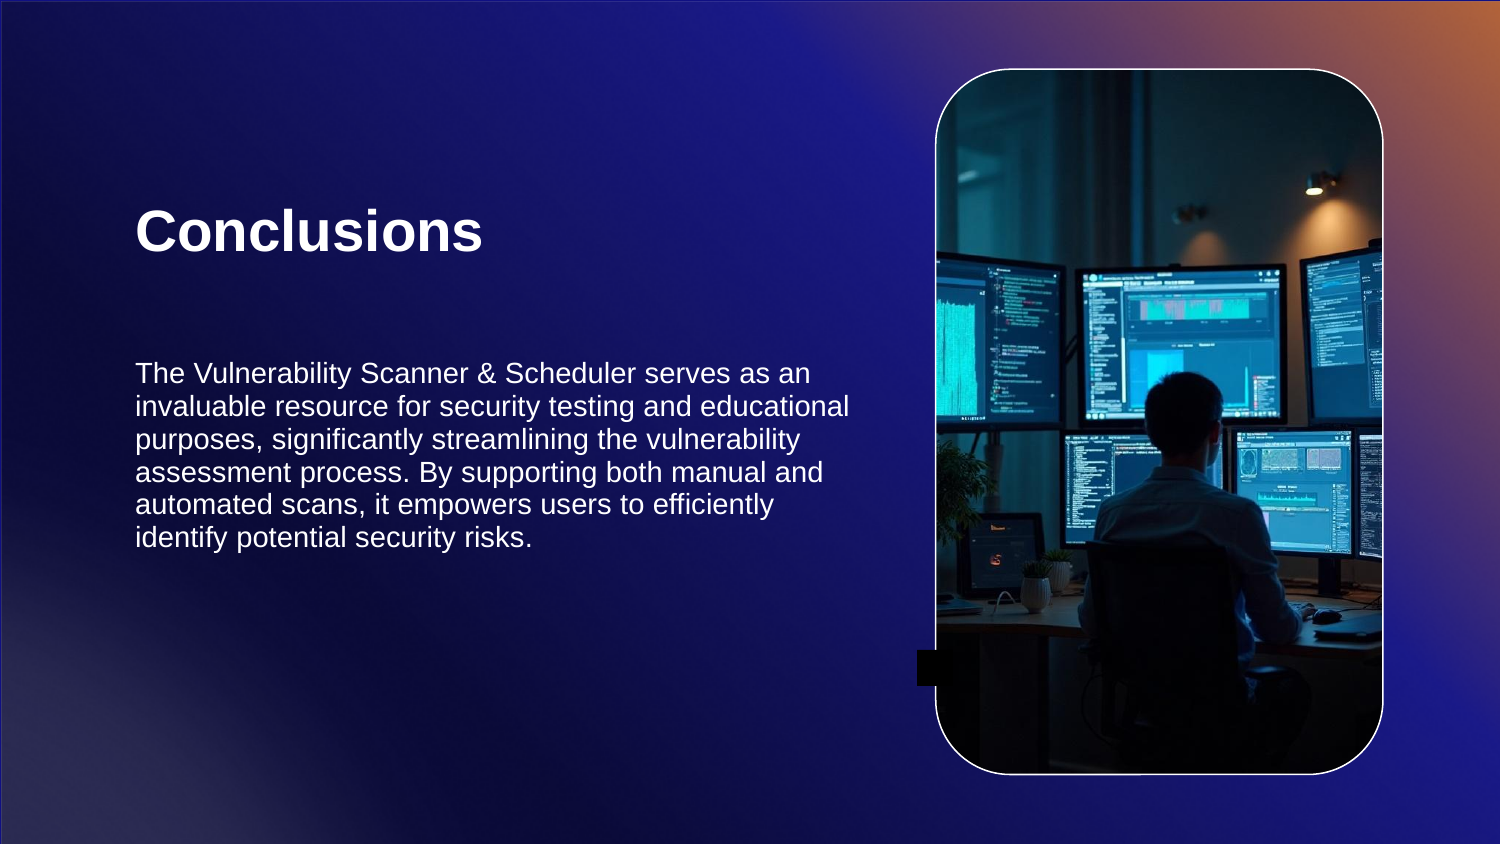

# Conclusions
The Vulnerability Scanner & Scheduler serves as an invaluable resource for security testing and educational purposes, significantly streamlining the vulnerability assessment process. By supporting both manual and automated scans, it empowers users to efficiently identify potential security risks.